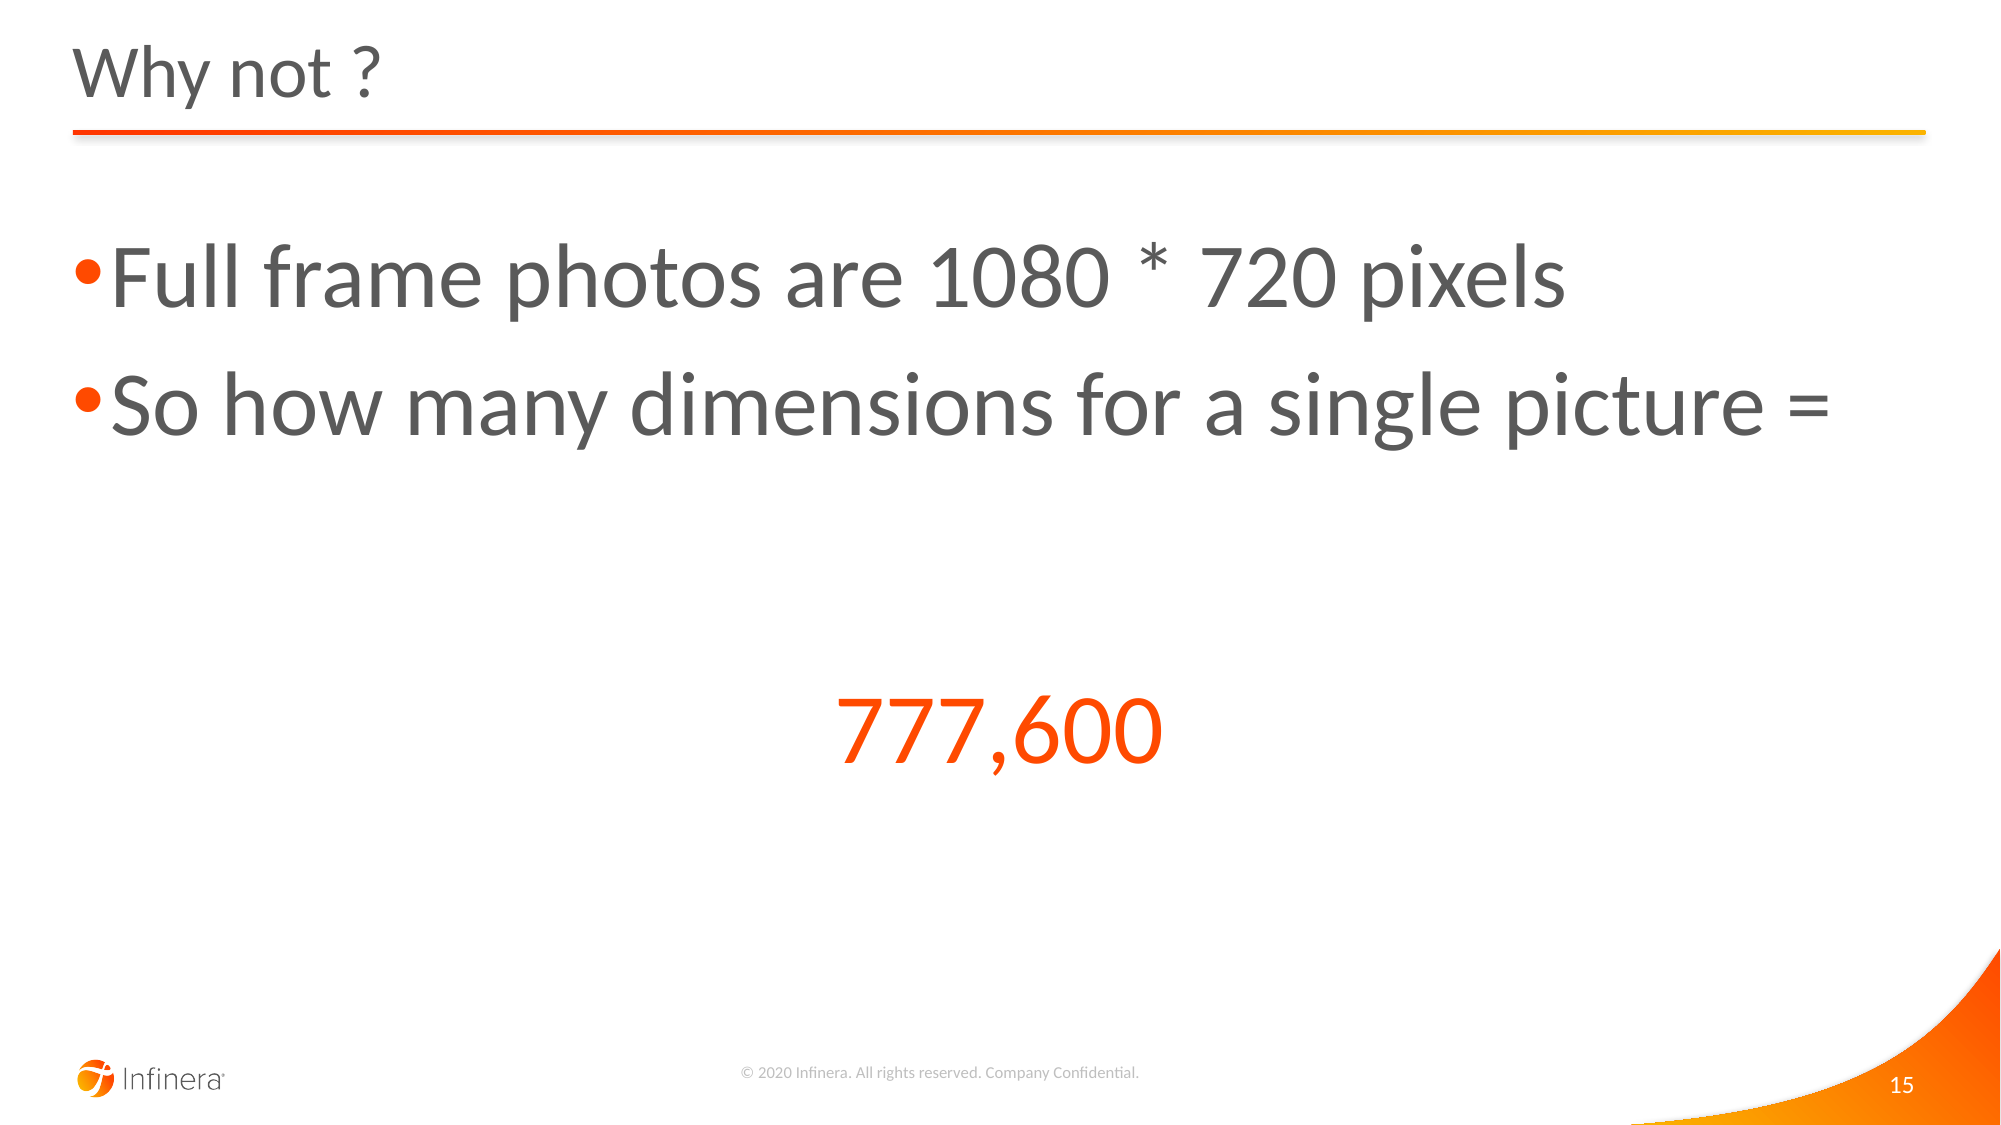

# Why not ?
Full frame photos are 1080 * 720 pixels
So how many dimensions for a single picture =
777,600